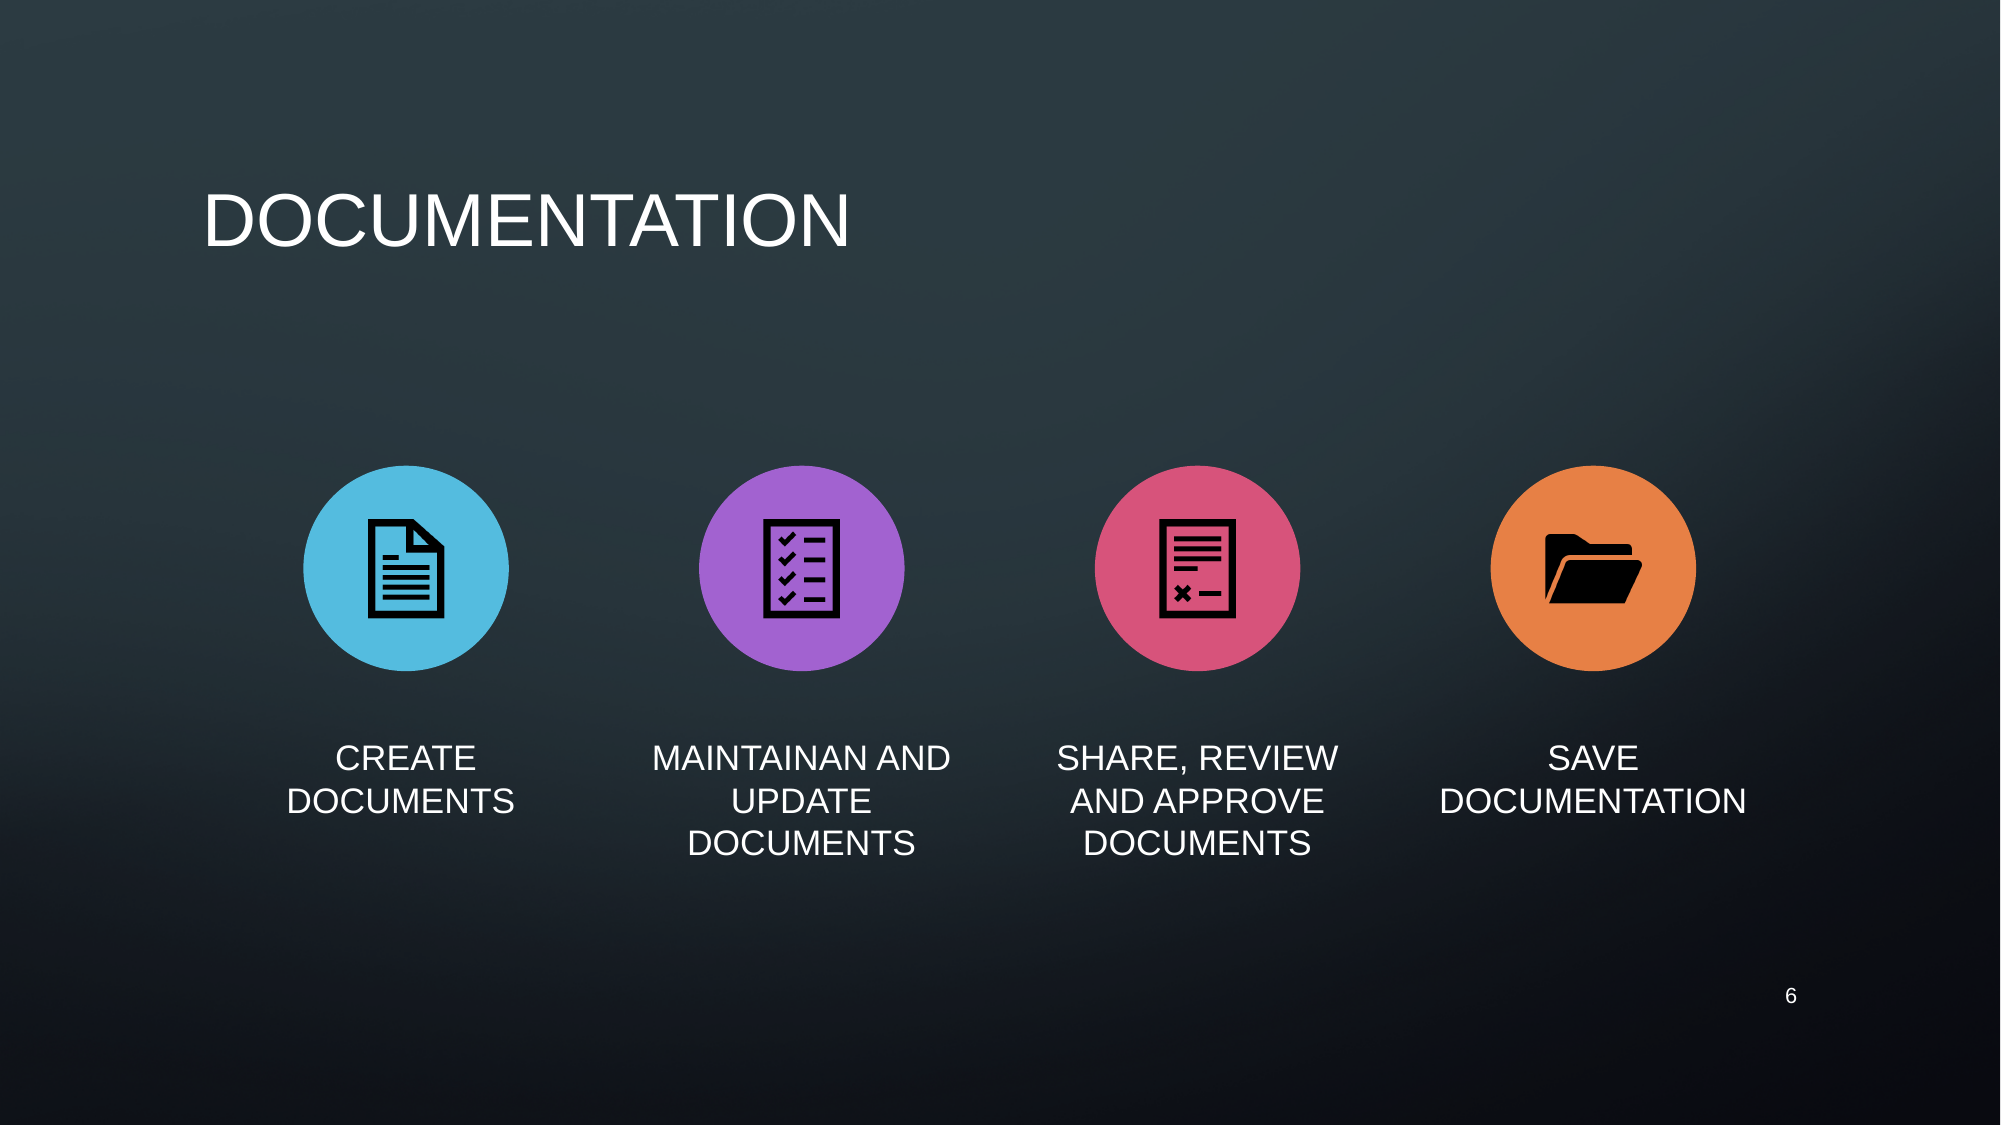

# Documentation
Create documents
Maintainan and update documents
Share, review and approve documents
Save documentation
6